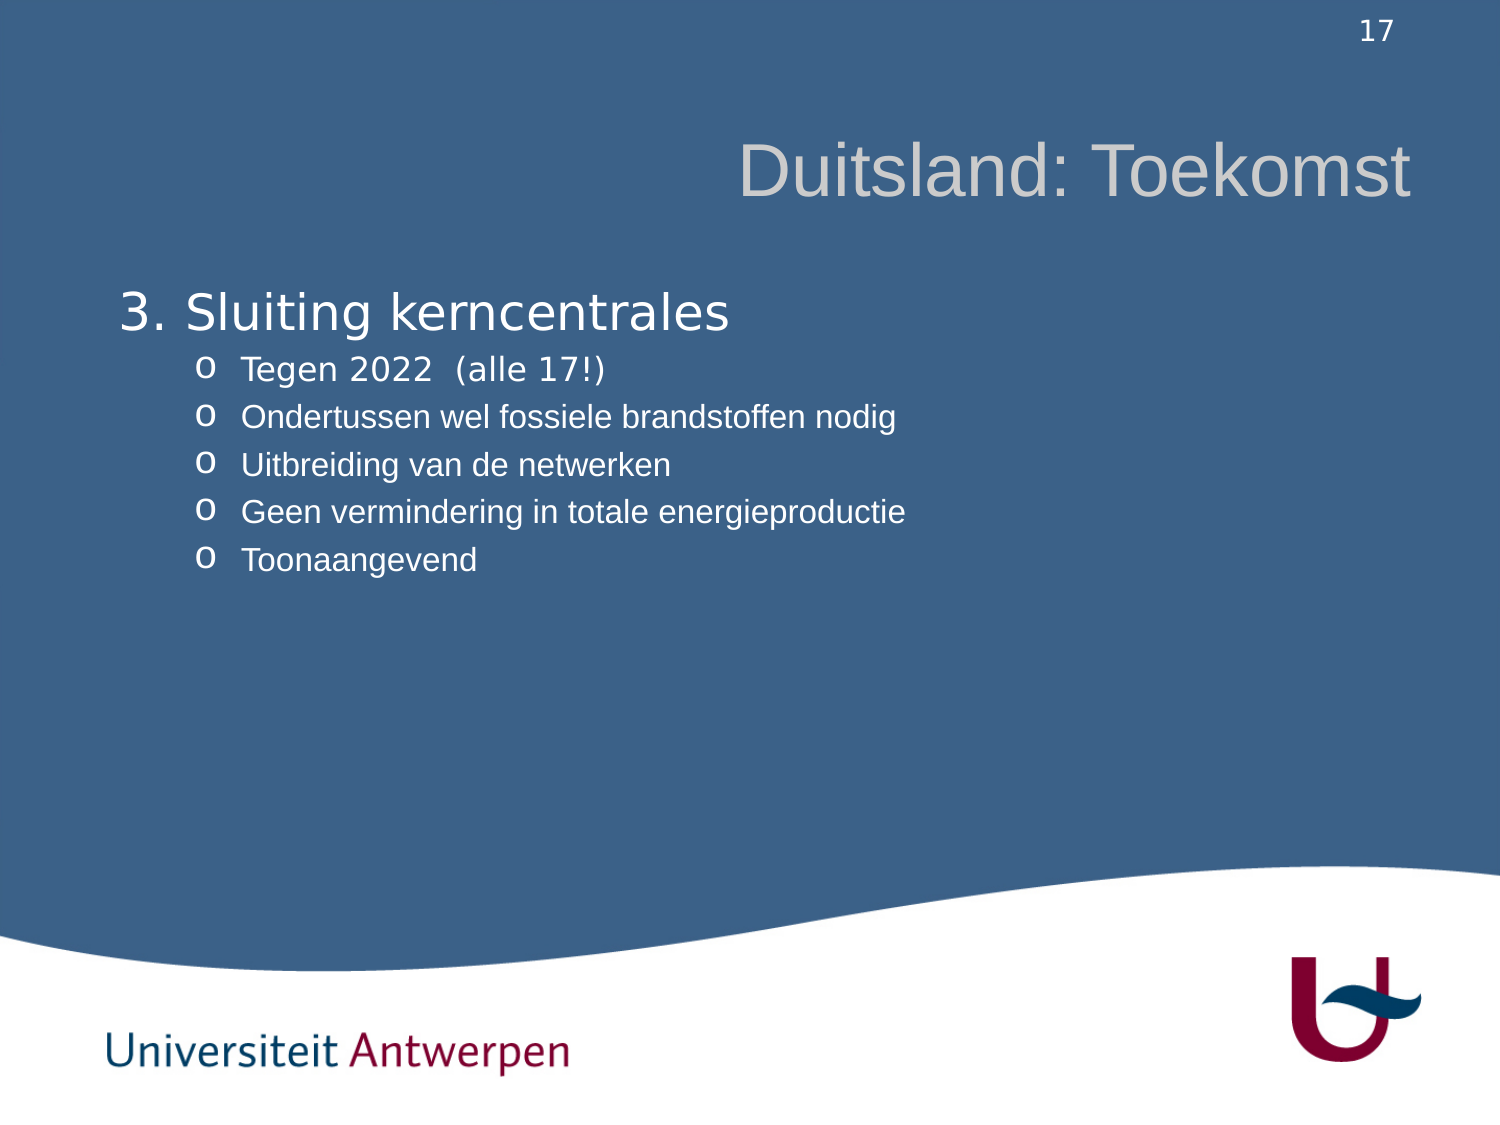

# Duitsland: Toekomst
3. Sluiting kerncentrales
Tegen 2022  (alle 17!)
Ondertussen wel fossiele brandstoffen nodig
Uitbreiding van de netwerken
Geen vermindering in totale energieproductie
Toonaangevend